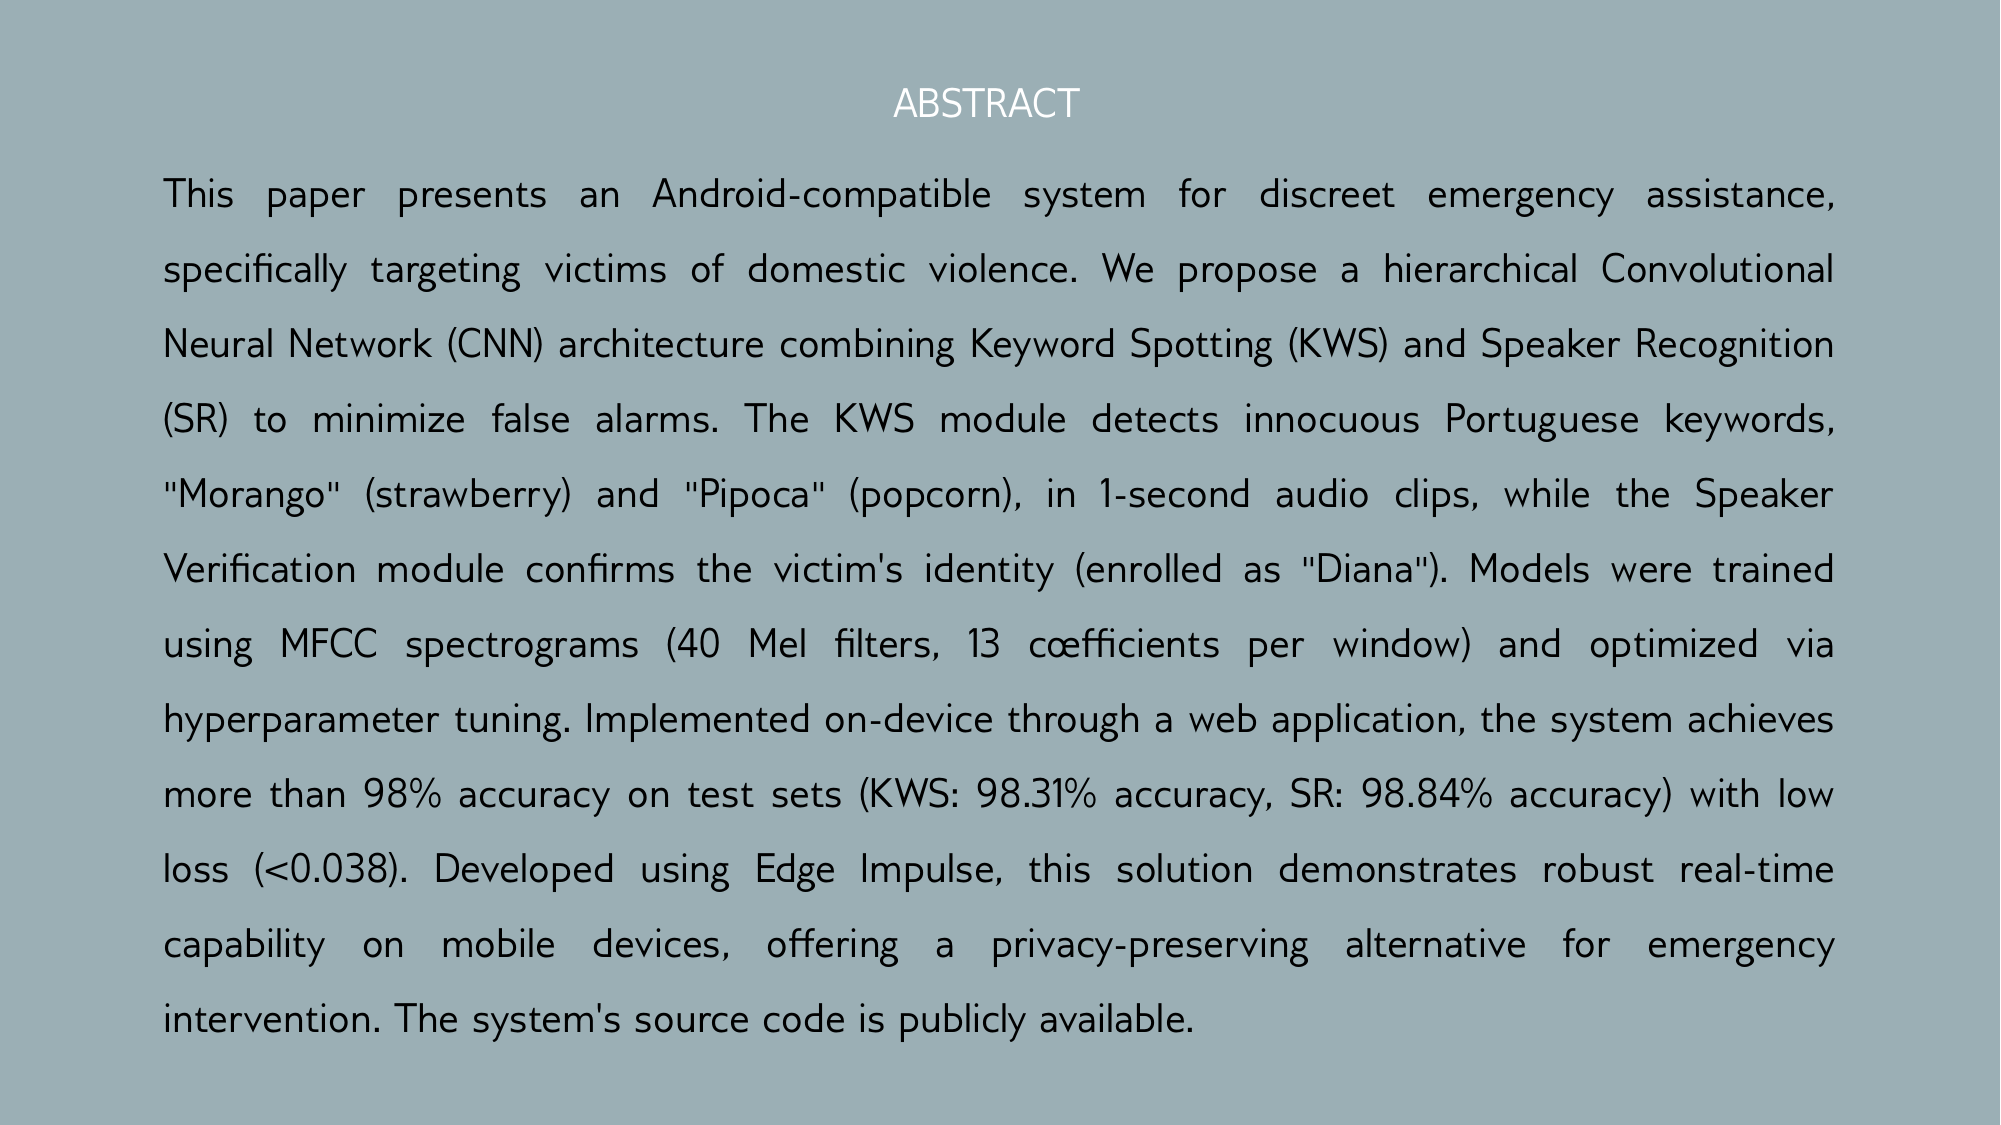

ABSTRACT
This paper presents an Android-compatible system for discreet emergency assistance, specifically targeting victims of domestic violence. We propose a hierarchical Convolutional Neural Network (CNN) architecture combining Keyword Spotting (KWS) and Speaker Recognition (SR) to minimize false alarms. The KWS module detects innocuous Portuguese keywords, "Morango" (strawberry) and "Pipoca" (popcorn), in 1-second audio clips, while the Speaker Verification module confirms the victim's identity (enrolled as "Diana"). Models were trained using MFCC spectrograms (40 Mel filters, 13 coefficients per window) and optimized via hyperparameter tuning. Implemented on-device through a web application, the system achieves more than 98% accuracy on test sets (KWS: 98.31% accuracy, SR: 98.84% accuracy) with low loss (<0.038). Developed using Edge Impulse, this solution demonstrates robust real-time capability on mobile devices, offering a privacy-preserving alternative for emergency intervention. The system's source code is publicly available.